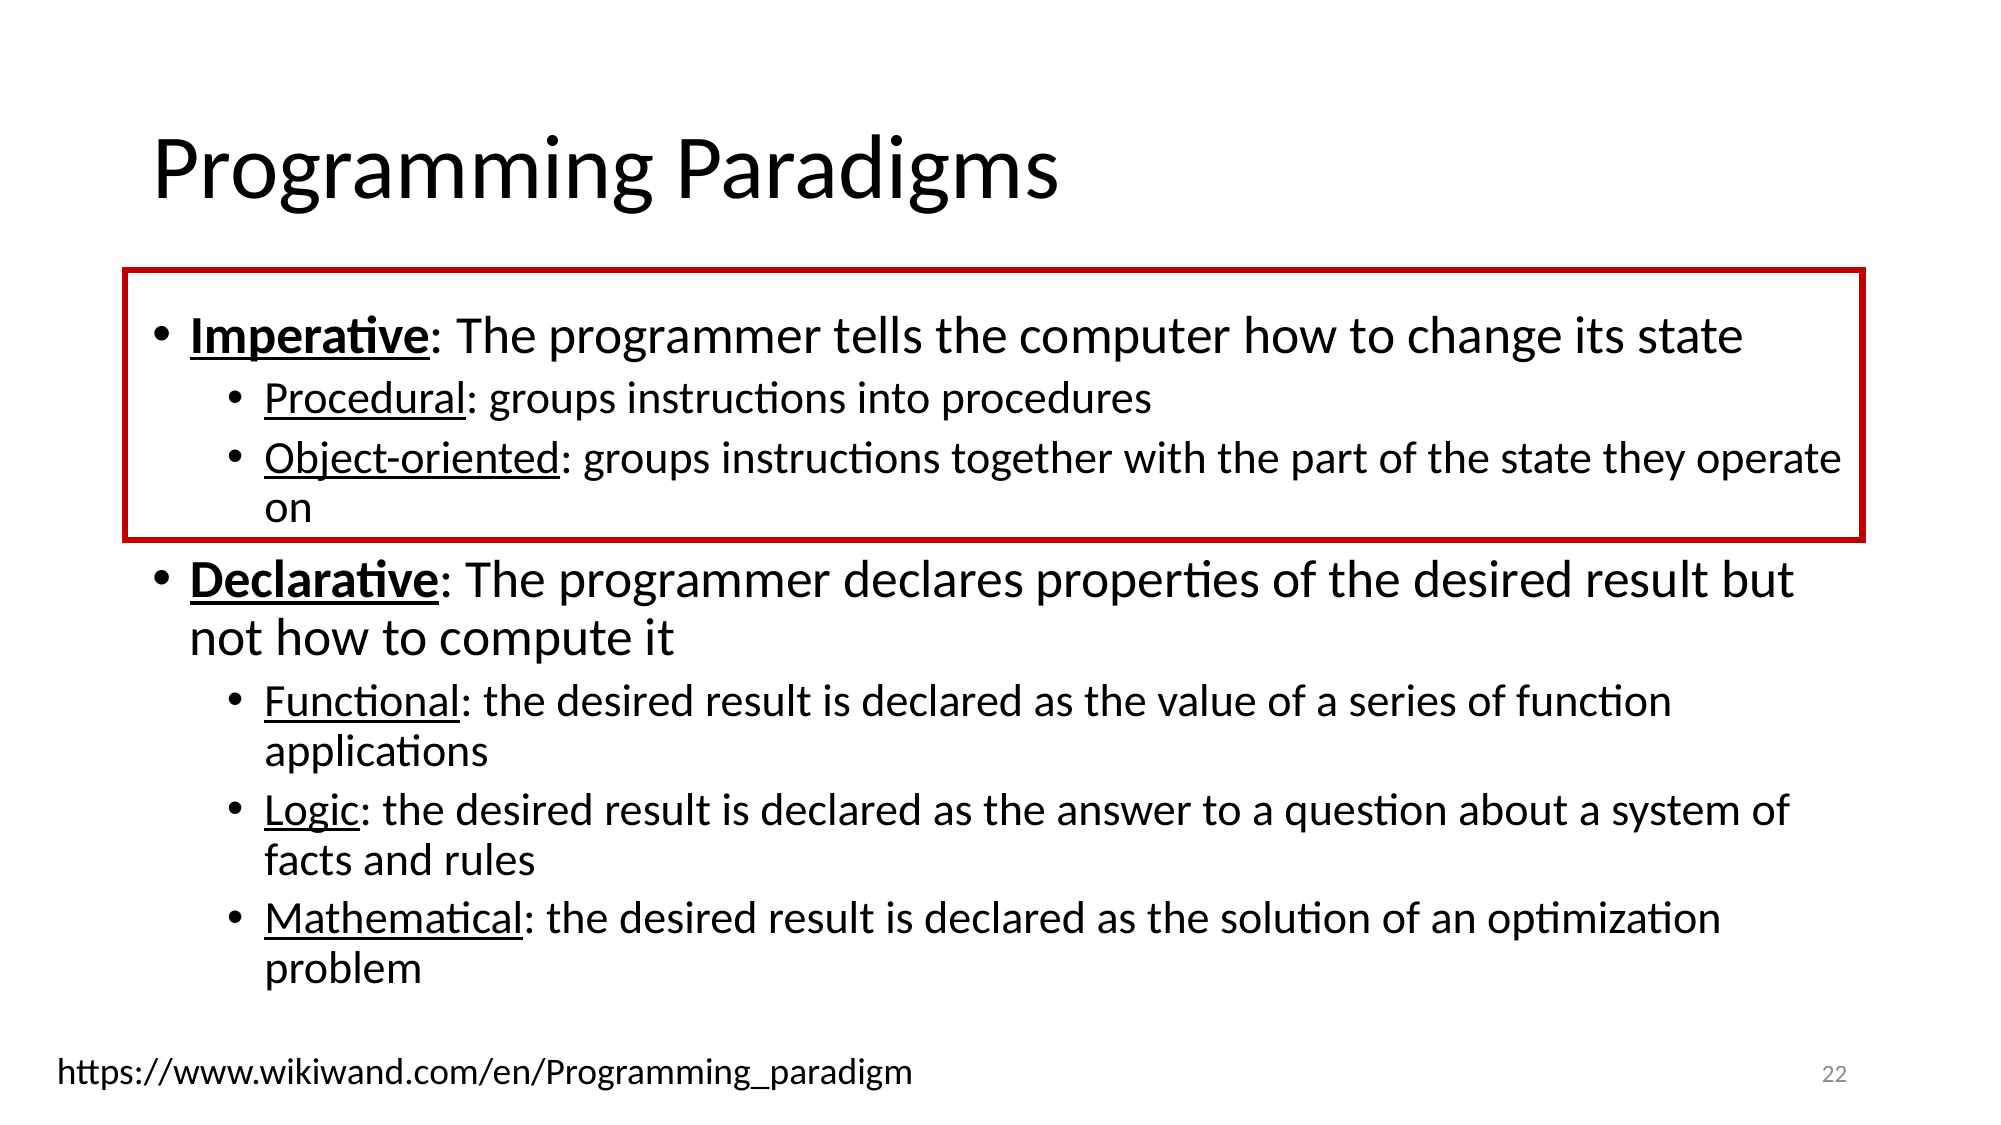

# Programming Paradigms

Imperative: The programmer tells the computer how to change its state
Procedural: groups instructions into procedures
Object-oriented: groups instructions together with the part of the state they operate on
Declarative: The programmer declares properties of the desired result but not how to compute it
Functional: the desired result is declared as the value of a series of function applications
Logic: the desired result is declared as the answer to a question about a system of facts and rules
Mathematical: the desired result is declared as the solution of an optimization problem
https://www.wikiwand.com/en/Programming_paradigm
22